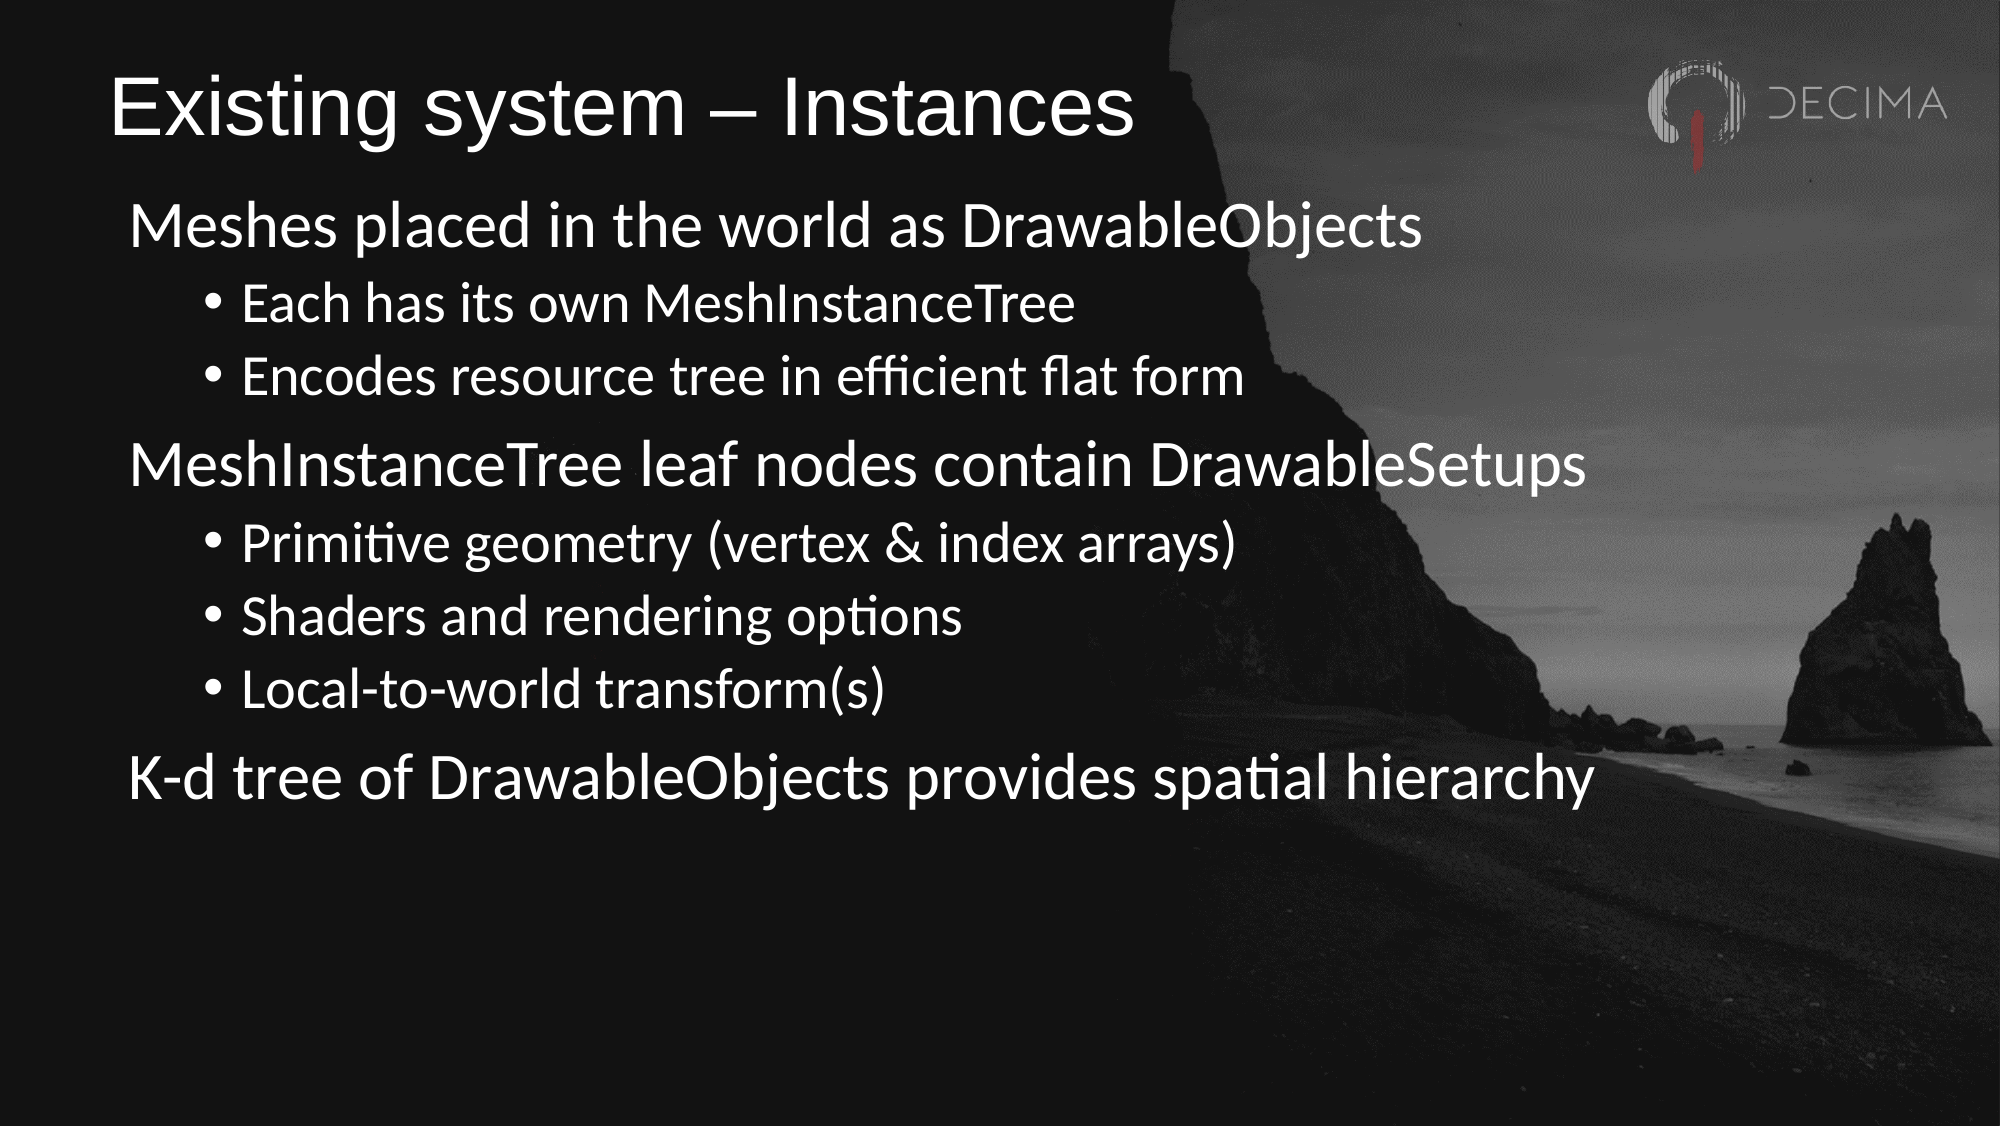

# Existing system – Instances
Meshes placed in the world as DrawableObjects
Each has its own MeshInstanceTree
Encodes resource tree in efficient flat form
MeshInstanceTree leaf nodes contain DrawableSetups
Primitive geometry (vertex & index arrays)
Shaders and rendering options
Local-to-world transform(s)
K-d tree of DrawableObjects provides spatial hierarchy